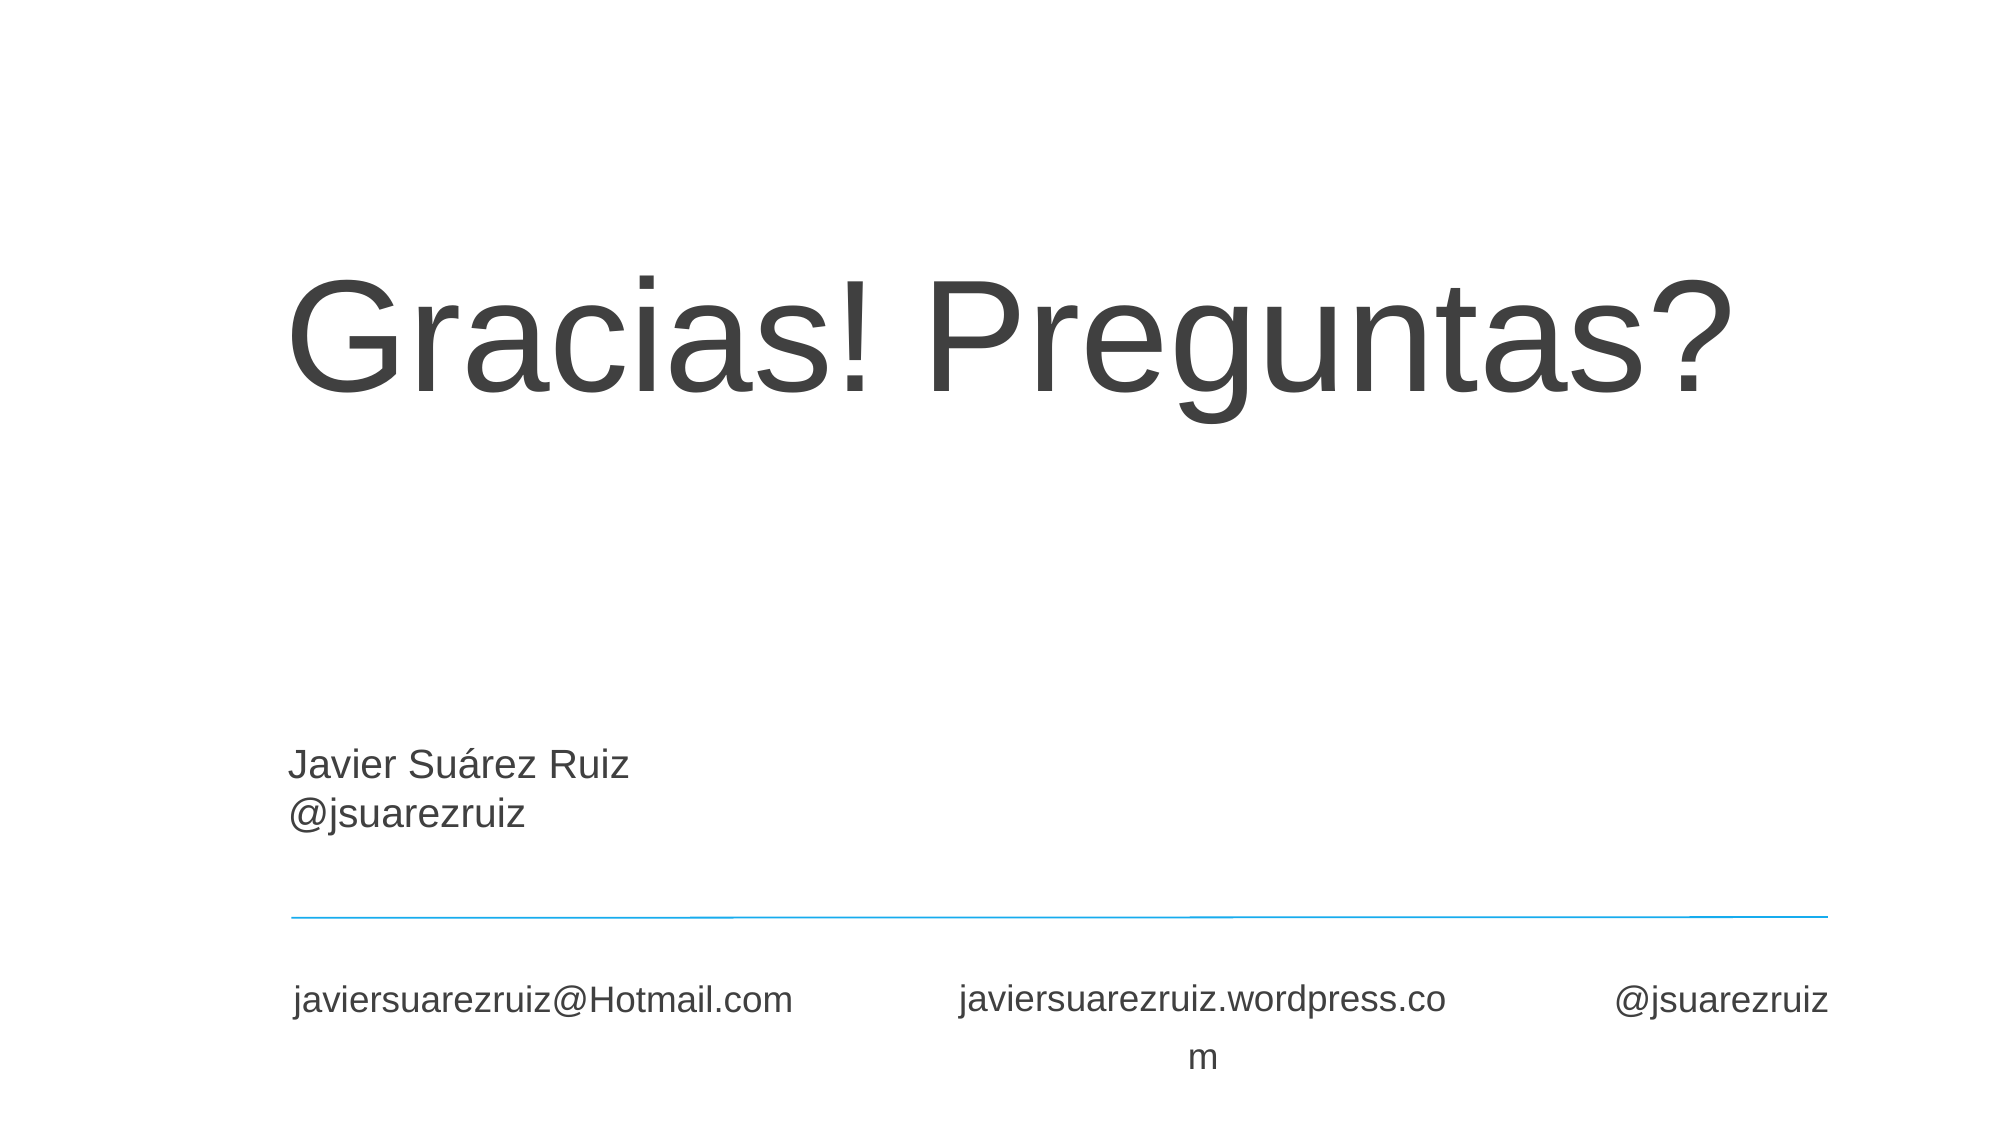

Gracias! Preguntas?
Javier Suárez Ruiz
@jsuarezruiz
javiersuarezruiz@Hotmail.com
javiersuarezruiz.wordpress.com
@jsuarezruiz